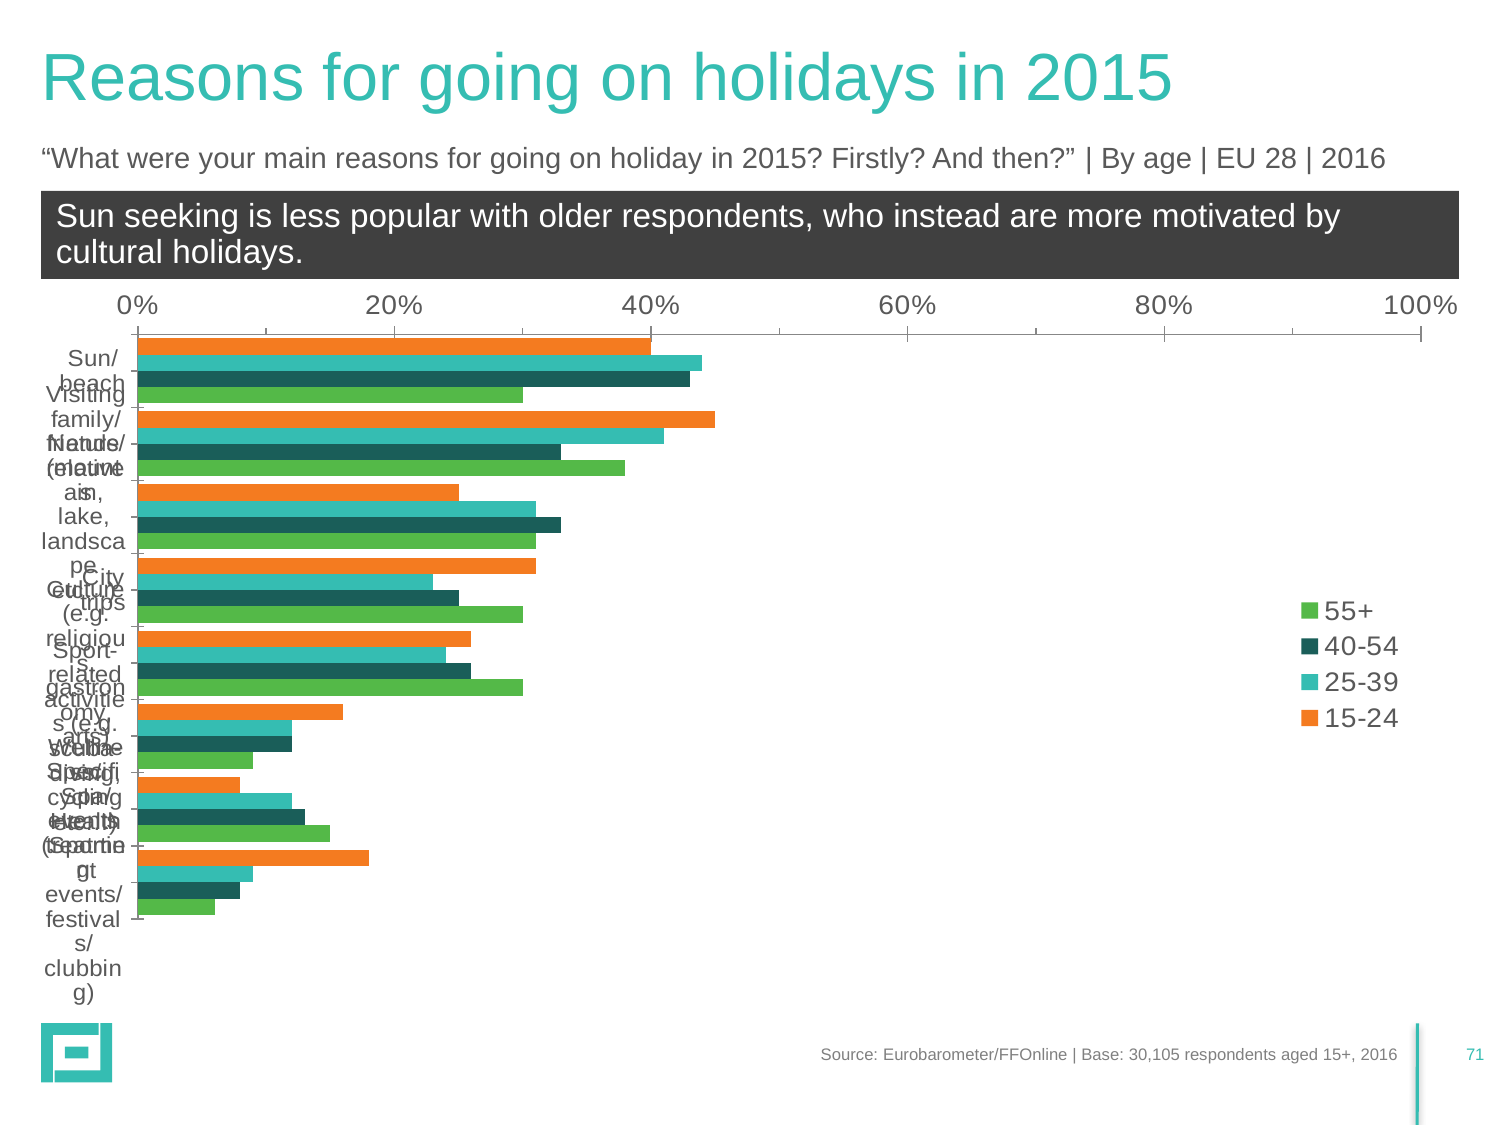

# Reasons for going on holidays in 2015
“What were your main reasons for going on holiday in 2015? Firstly? And then?” | By age | EU 28 | 2016

Sun seeking is less popular with older respondents, who instead are more motivated by cultural holidays.

### Chart

| Category | 15-24 | 25-39 | 40-54 | 55+ |
|---|---|---|---|---|
| Sun/beach | 0.4 | 0.44 | 0.4300000000000004 | 0.3000000000000003 |
| Visiting family/friends/relatives | 0.45 | 0.4100000000000003 | 0.3300000000000016 | 0.38000000000000145 |
| Nature (mountain, lake, landscape etc…) | 0.25 | 0.3100000000000013 | 0.3300000000000016 | 0.3100000000000013 |
| City trips | 0.3100000000000013 | 0.23 | 0.25 | 0.3000000000000003 |
| Culture (e.g. religious, gastronomy, arts) | 0.26 | 0.2400000000000002 | 0.26 | 0.3000000000000003 |
| Sport-related activities (e.g. scuba-diving, cycling etc…) | 0.16 | 0.12000000000000002 | 0.12000000000000002 | 0.09000000000000002 |
| Wellness/Spa/Health treatment | 0.08000000000000004 | 0.12000000000000002 | 0.13 | 0.15000000000000024 |
| Specific events (Sporting events/festivals/clubbing) | 0.18000000000000024 | 0.09000000000000002 | 0.08000000000000004 | 0.06000000000000003 |
Source: Eurobarometer/FFOnline | Base: 30,105 respondents aged 15+, 2016